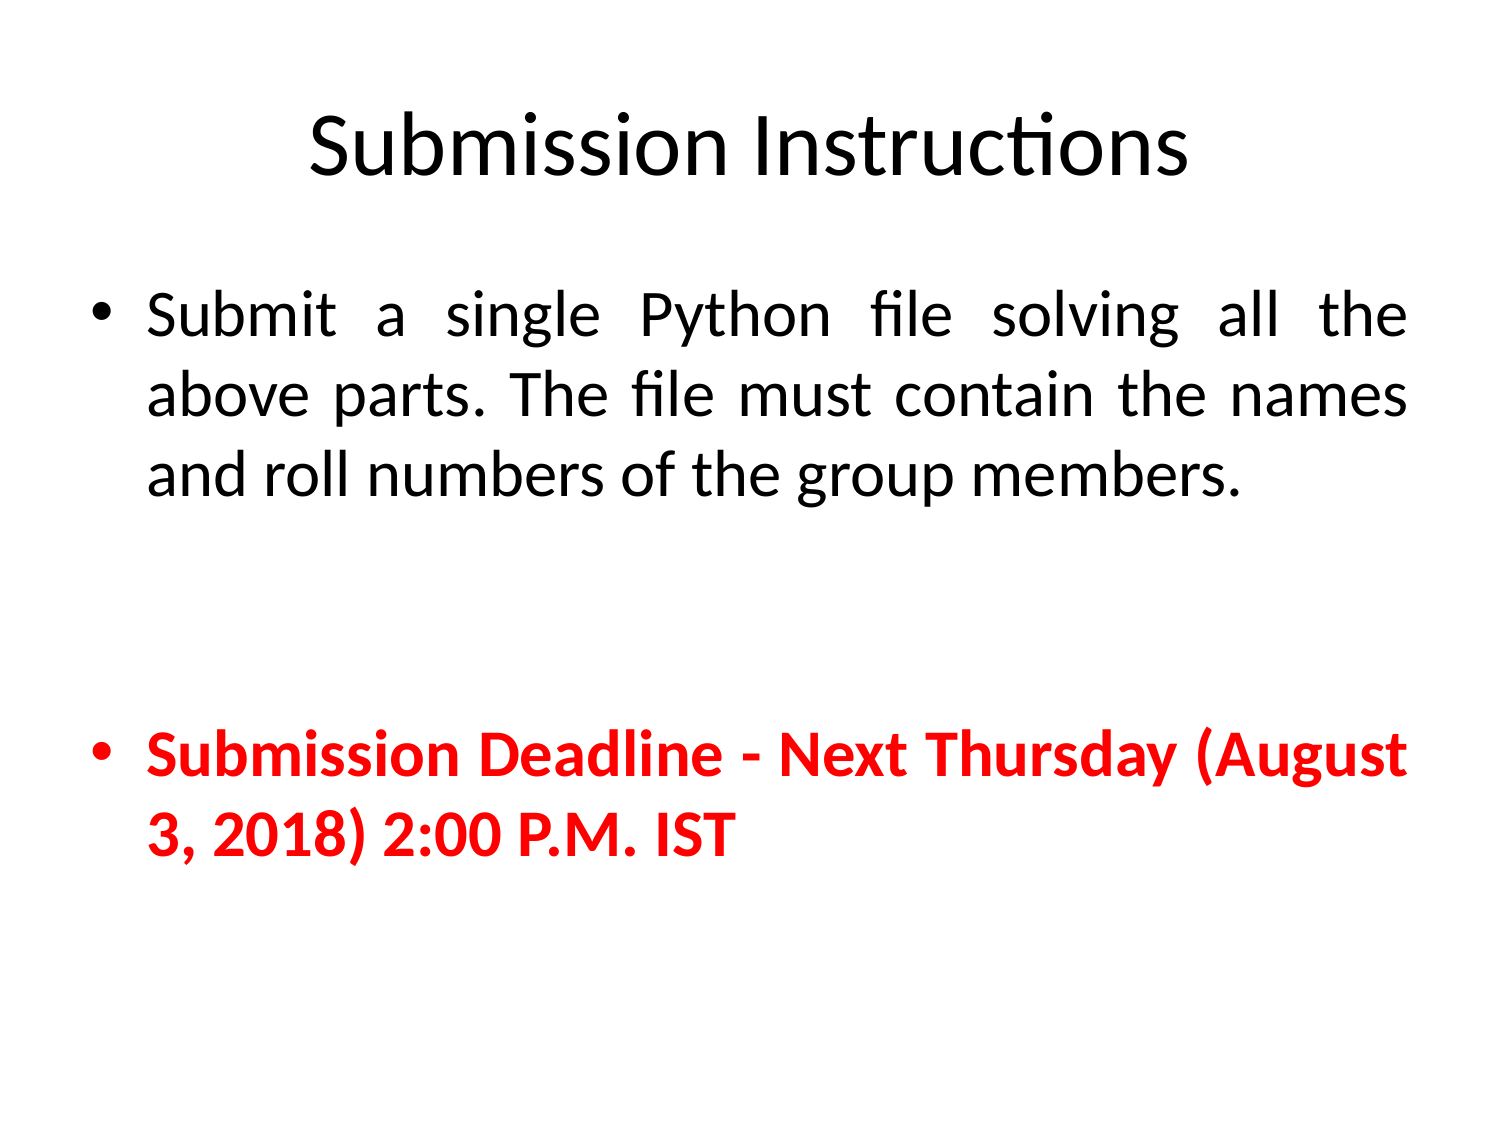

# Submission Instructions
Submit a single Python file solving all the above parts. The file must contain the names and roll numbers of the group members.

Submission Deadline - Next Thursday (August 3, 2018) 2:00 P.M. IST